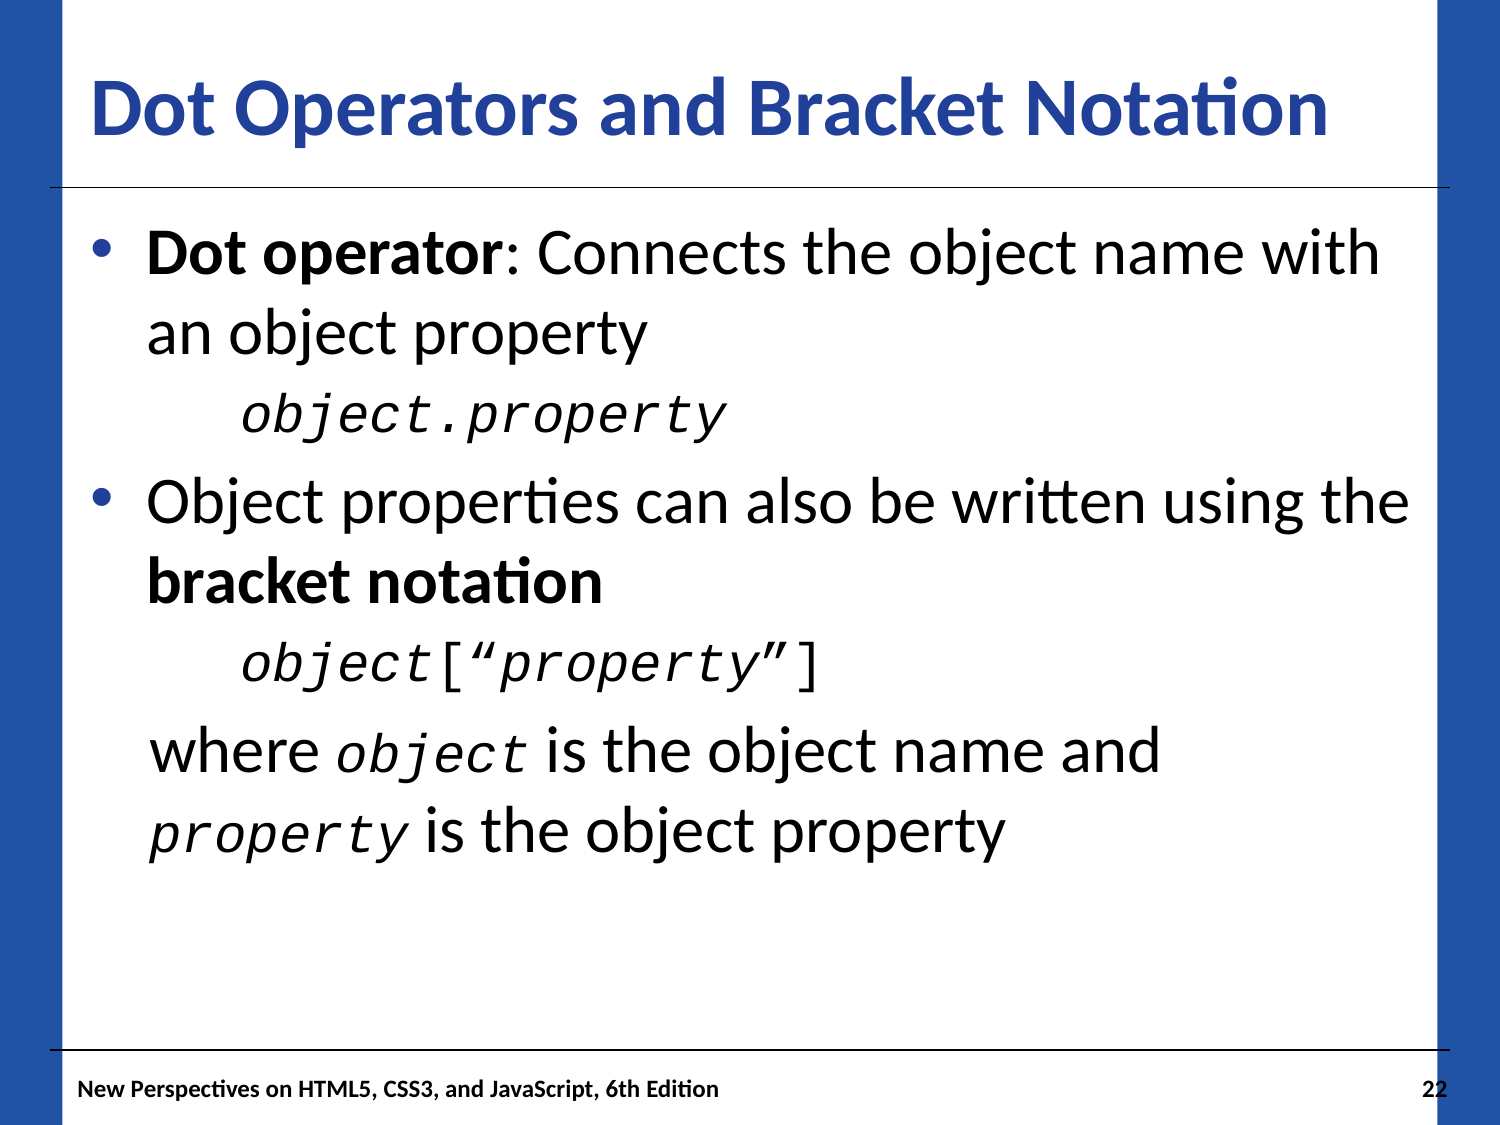

# Dot Operators and Bracket Notation
Dot operator: Connects the object name with an object property
	object.property
Object properties can also be written using the bracket notation
	object[“property”]
where object is the object name and property is the object property
New Perspectives on HTML5, CSS3, and JavaScript, 6th Edition
22